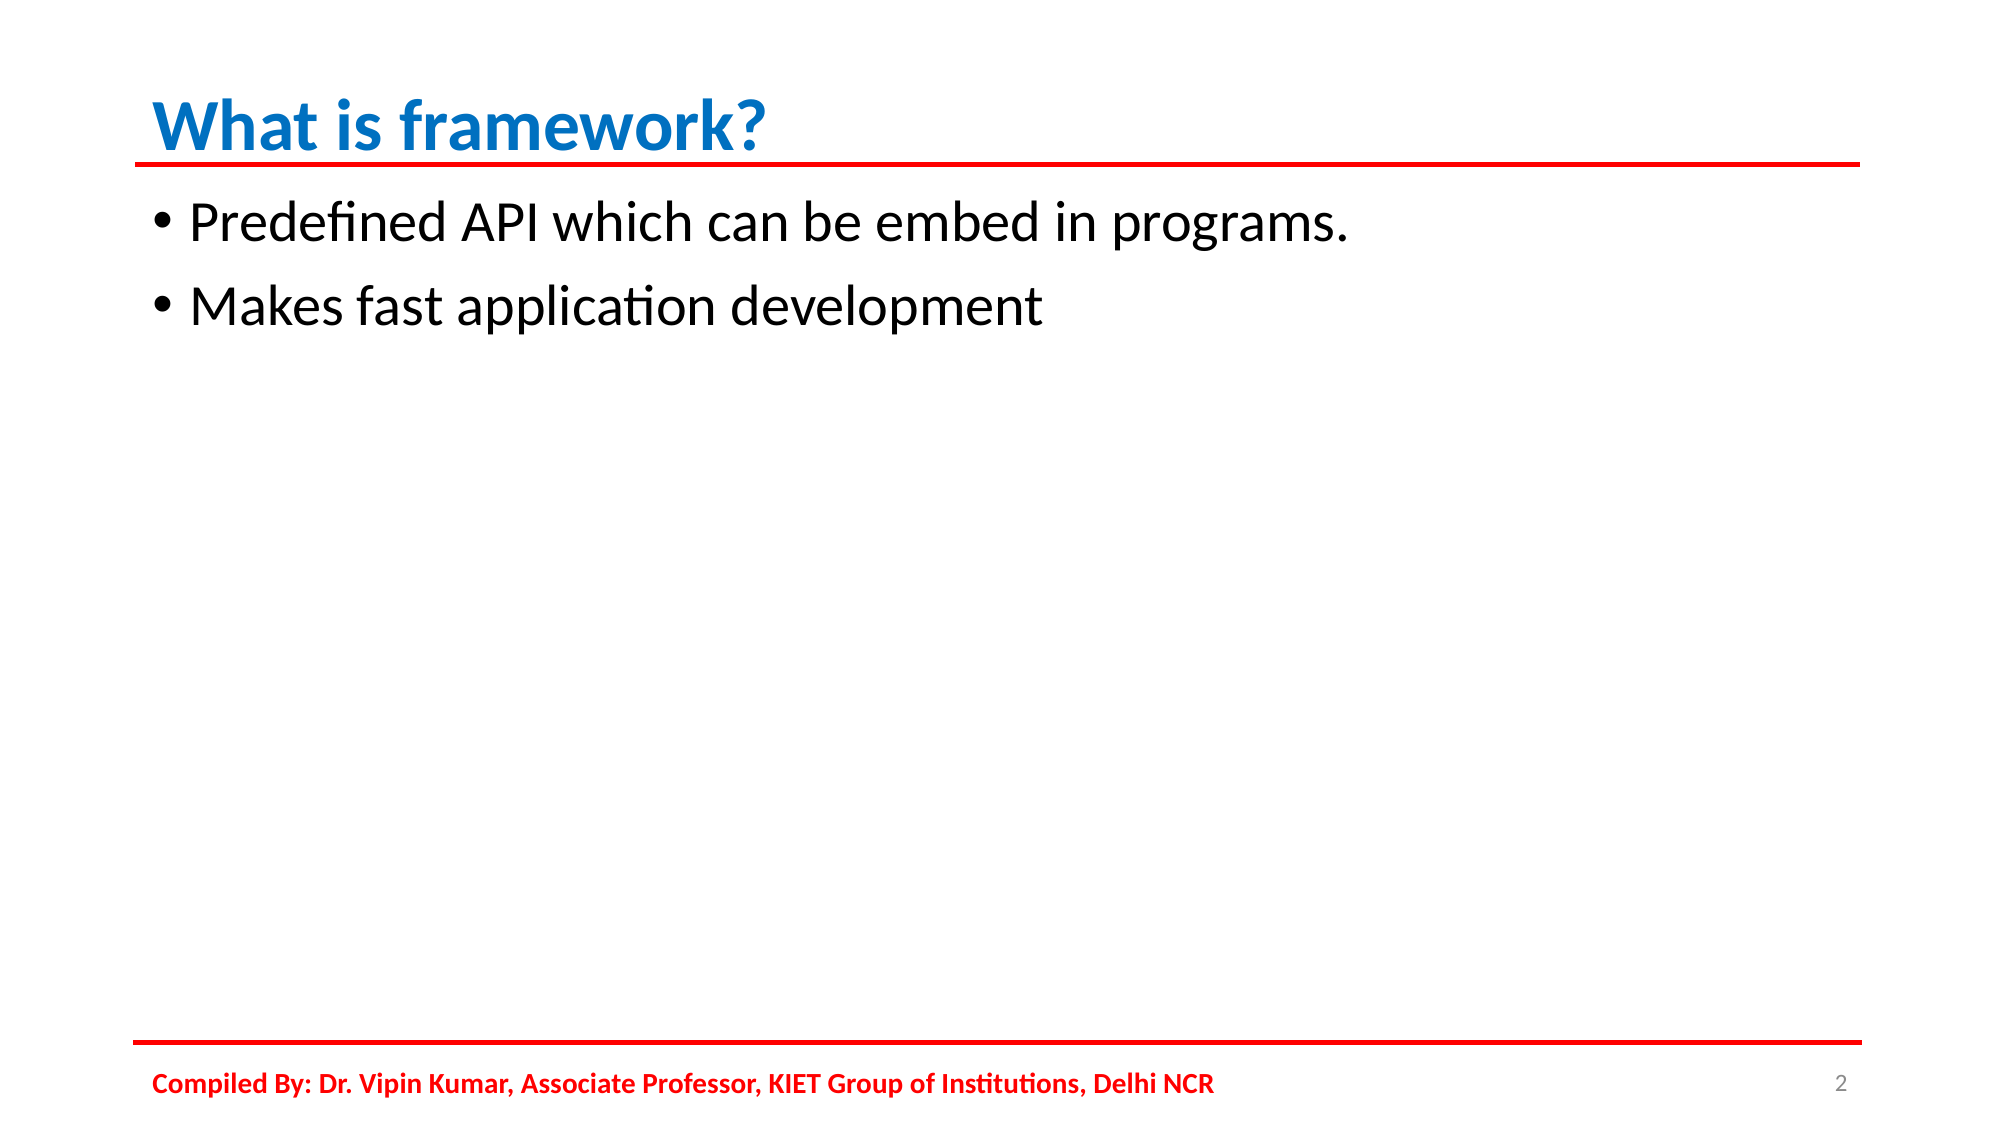

# What is framework?
Predefined API which can be embed in programs.
Makes fast application development
Compiled By: Dr. Vipin Kumar, Associate Professor, KIET Group of Institutions, Delhi NCR
2